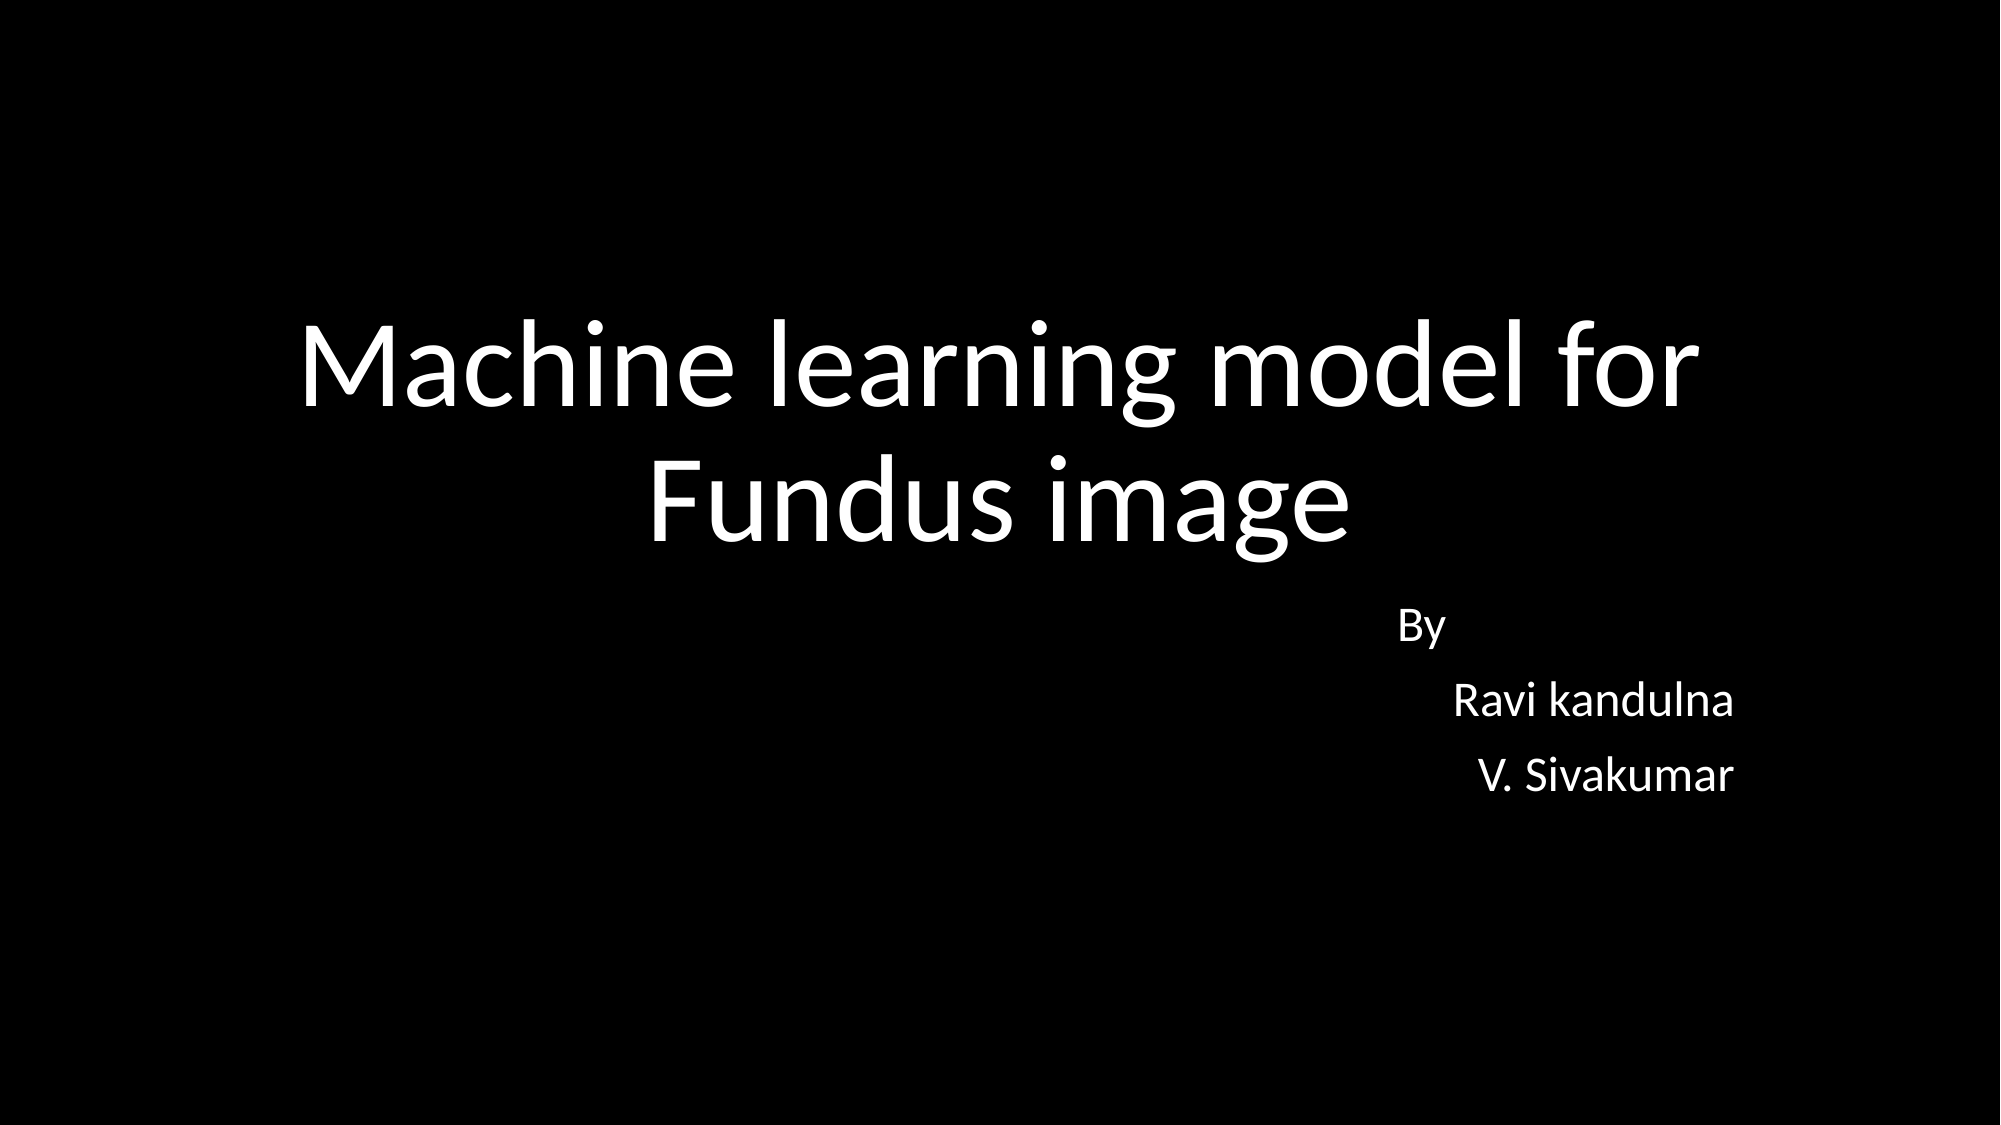

# Machine learning model for Fundus image
                                                                            By
                              Ravi kandulna
                       V. Sivakumar